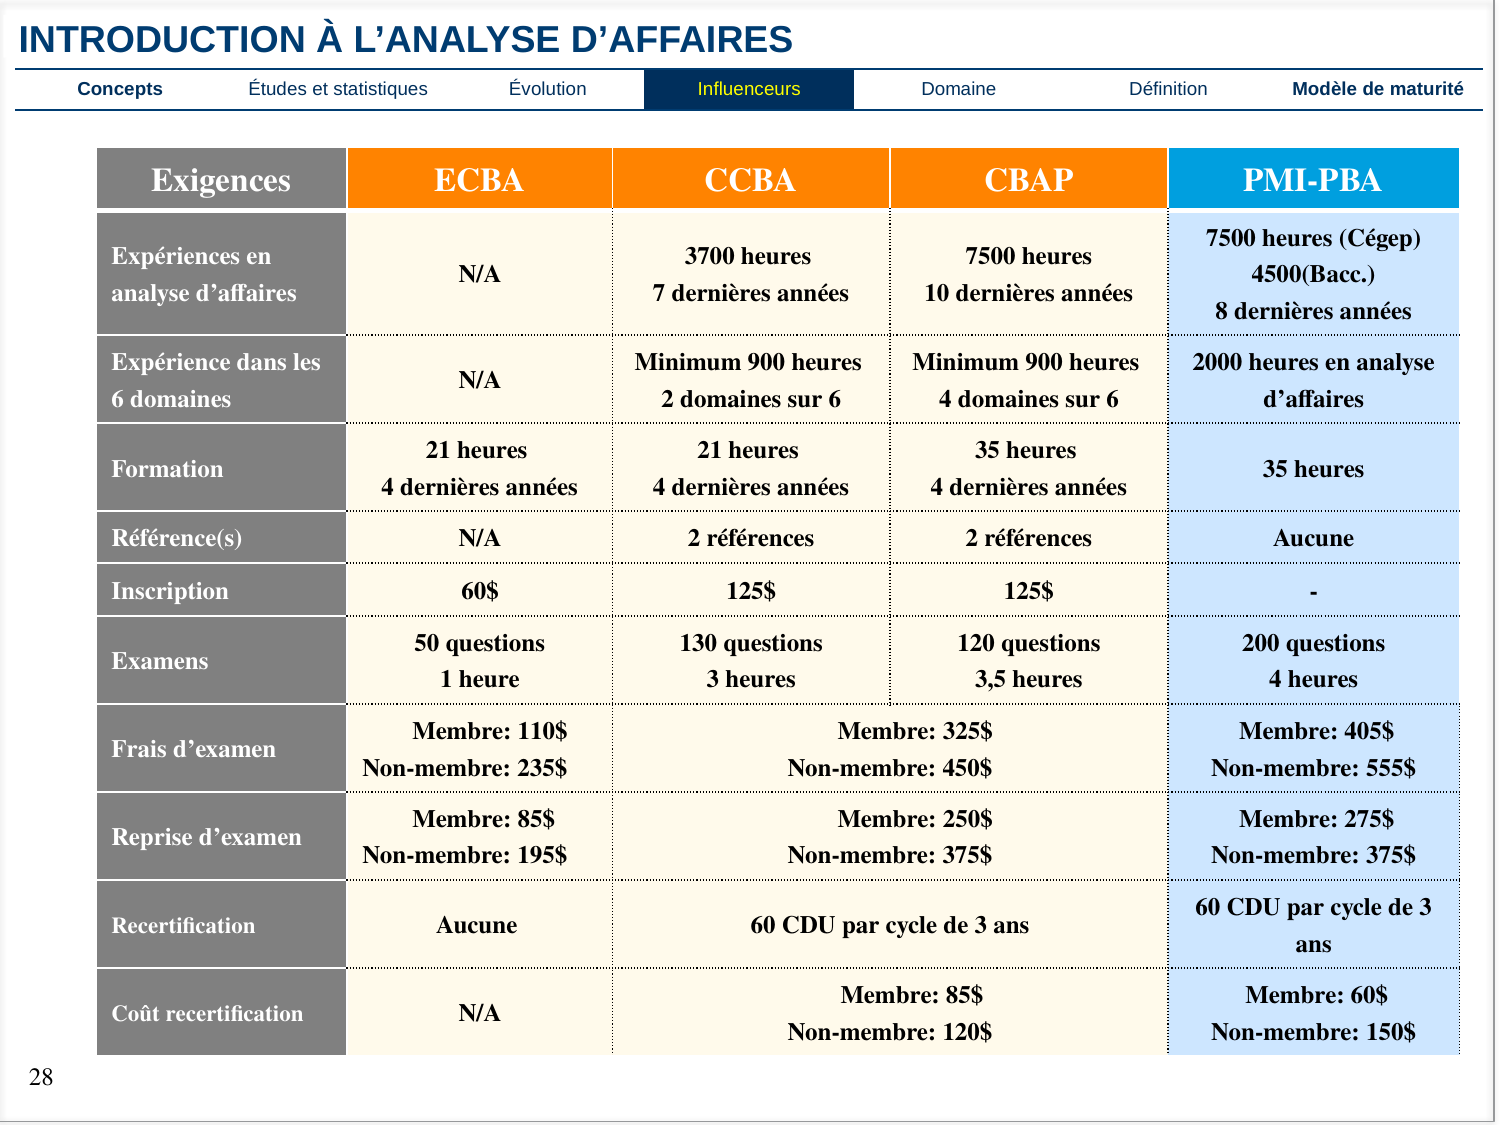

# Introduction à l’analyse d’affaires
| Concepts | Études et statistiques | Évolution | Influenceurs | Domaine | Définition | Modèle de maturité |
| --- | --- | --- | --- | --- | --- | --- |
| Exigences | ECBA | CCBA | CBAP | PMI-PBA |
| --- | --- | --- | --- | --- |
| Expériences en analyse d’affaires | N/A | 3700 heures 7 dernières années | 7500 heures 10 dernières années | 7500 heures (Cégep) 4500(Bacc.) 8 dernières années |
| Expérience dans les 6 domaines | N/A | Minimum 900 heures 2 domaines sur 6 | Minimum 900 heures 4 domaines sur 6 | 2000 heures en analyse d’affaires |
| Formation | 21 heures 4 dernières années | 21 heures 4 dernières années | 35 heures 4 dernières années | 35 heures |
| Référence(s) | N/A | 2 références | 2 références | Aucune |
| Inscription | 60$ | 125$ | 125$ | - |
| Examens | 50 questions 1 heure | 130 questions 3 heures | 120 questions 3,5 heures | 200 questions 4 heures |
| Frais d’examen | Membre: 110$ Non-membre: 235$ | Membre: 325$ Non-membre: 450$ |  | Membre: 405$ Non-membre: 555$ |
| Reprise d’examen | Membre: 85$ Non-membre: 195$ | Membre: 250$ Non-membre: 375$ |  | Membre: 275$ Non-membre: 375$ |
| Recertification | Aucune | 60 CDU par cycle de 3 ans |  | 60 CDU par cycle de 3 ans |
| Coût recertification | N/A | Membre: 85$ Non-membre: 120$ |  | Membre: 60$ Non-membre: 150$ |